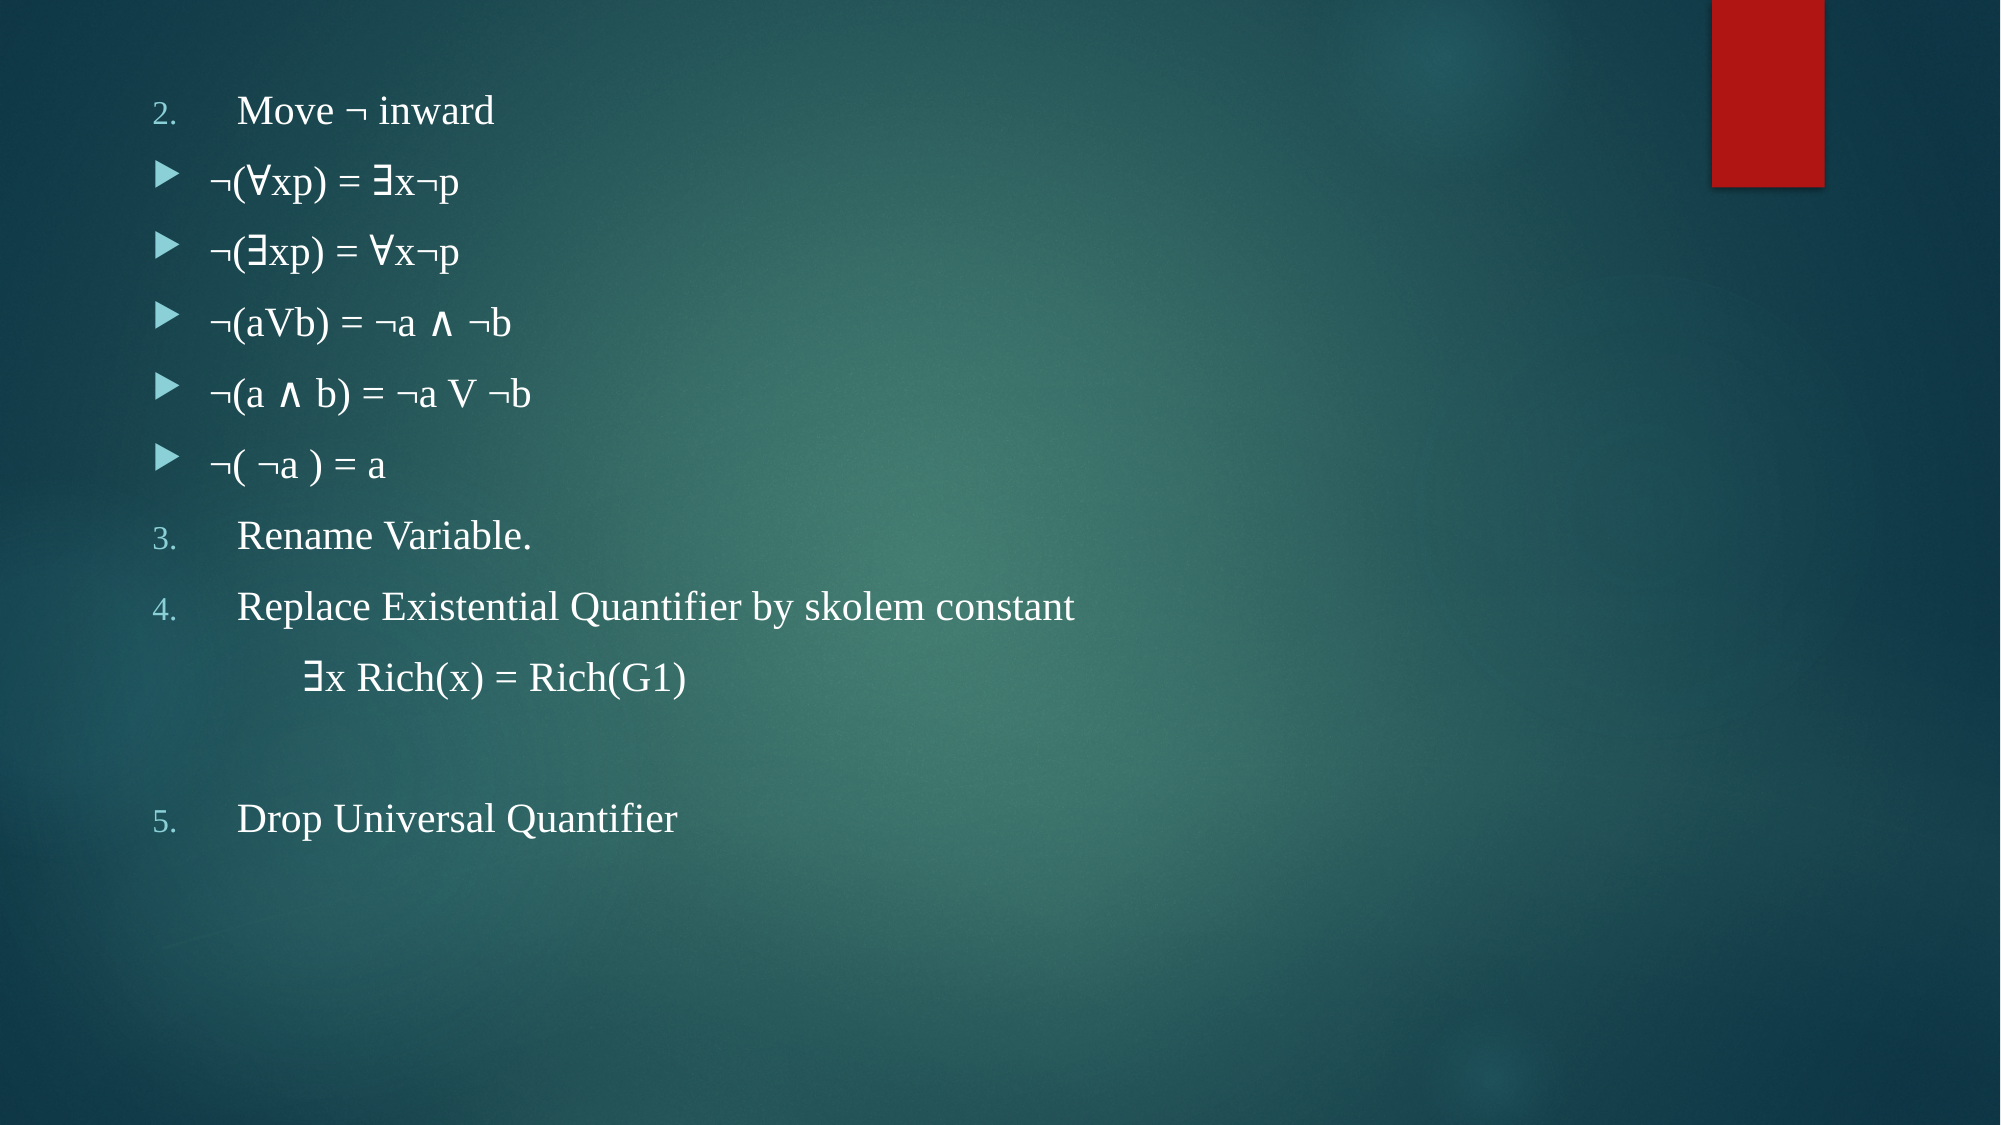

Move ¬ inward
¬(∀xp) = ∃x¬p
¬(∃xp) = ∀x¬p
¬(aVb) = ¬a ∧ ¬b
¬(a ∧ b) = ¬a V ¬b
¬( ¬a ) = a
Rename Variable.
Replace Existential Quantifier by skolem constant
	∃x Rich(x) = Rich(G1)

Drop Universal Quantifier